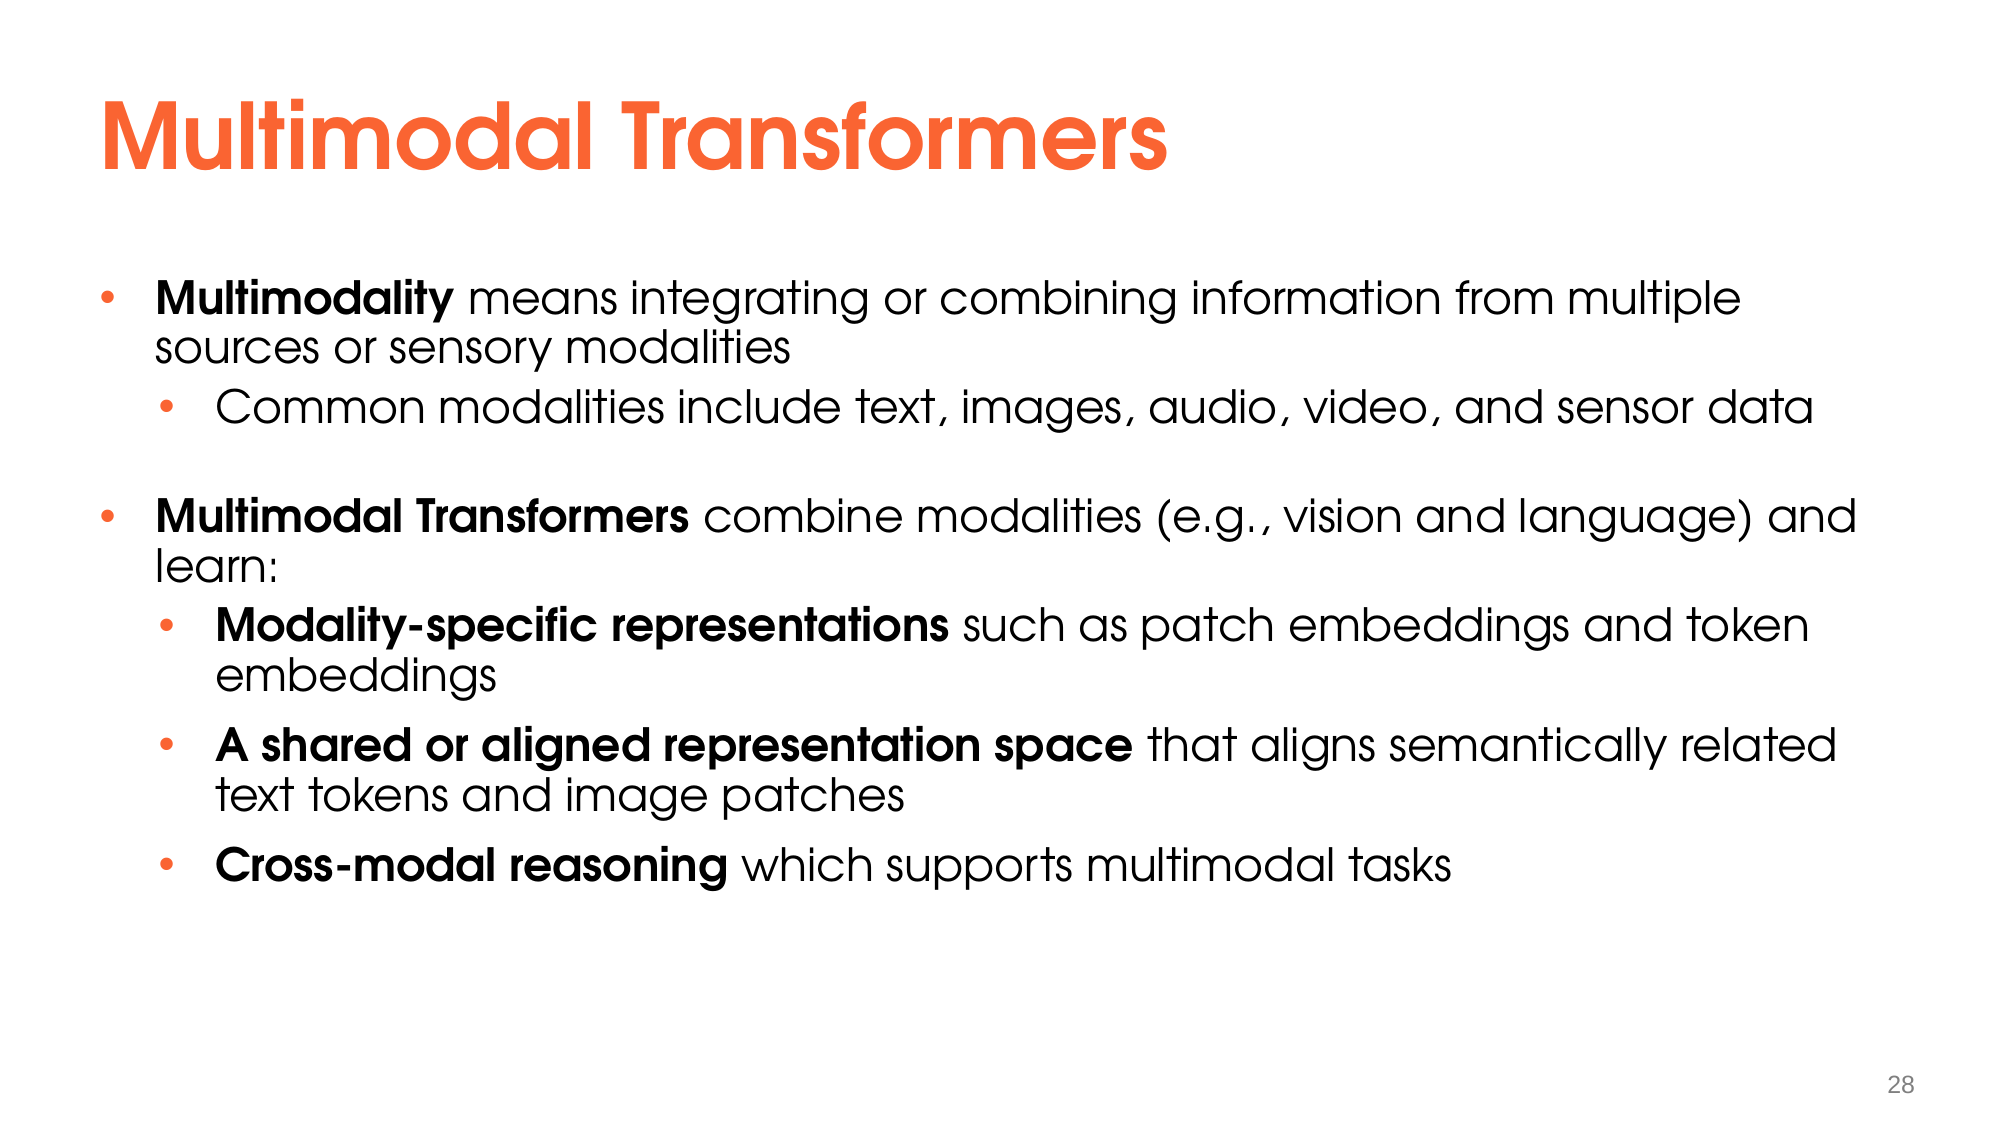

# Multimodal Transformers
Multimodality means integrating or combining information from multiple sources or sensory modalities
Common modalities include text, images, audio, video, and sensor data
Multimodal Transformers combine modalities (e.g., vision and language) and learn:
Modality-specific representations such as patch embeddings and token embeddings
A shared or aligned representation space that aligns semantically related text tokens and image patches
Cross-modal reasoning which supports multimodal tasks
28